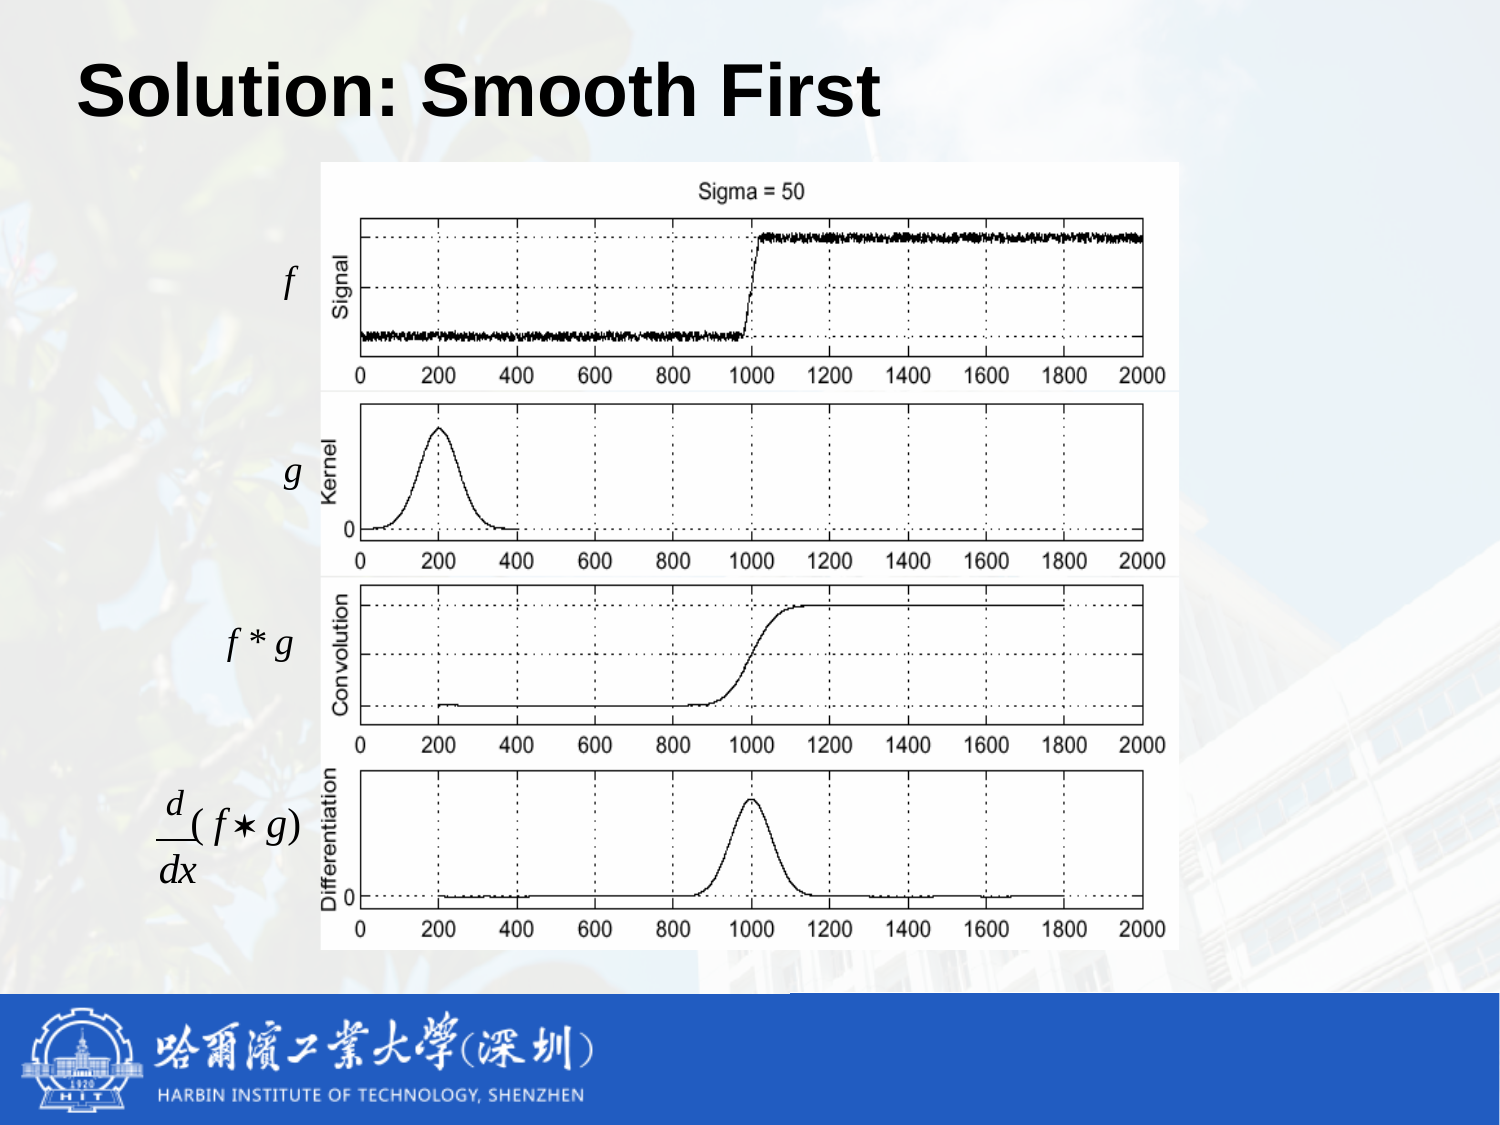

Solution: Smooth First

f
g
f * g
d ( f ∗ g)
dx